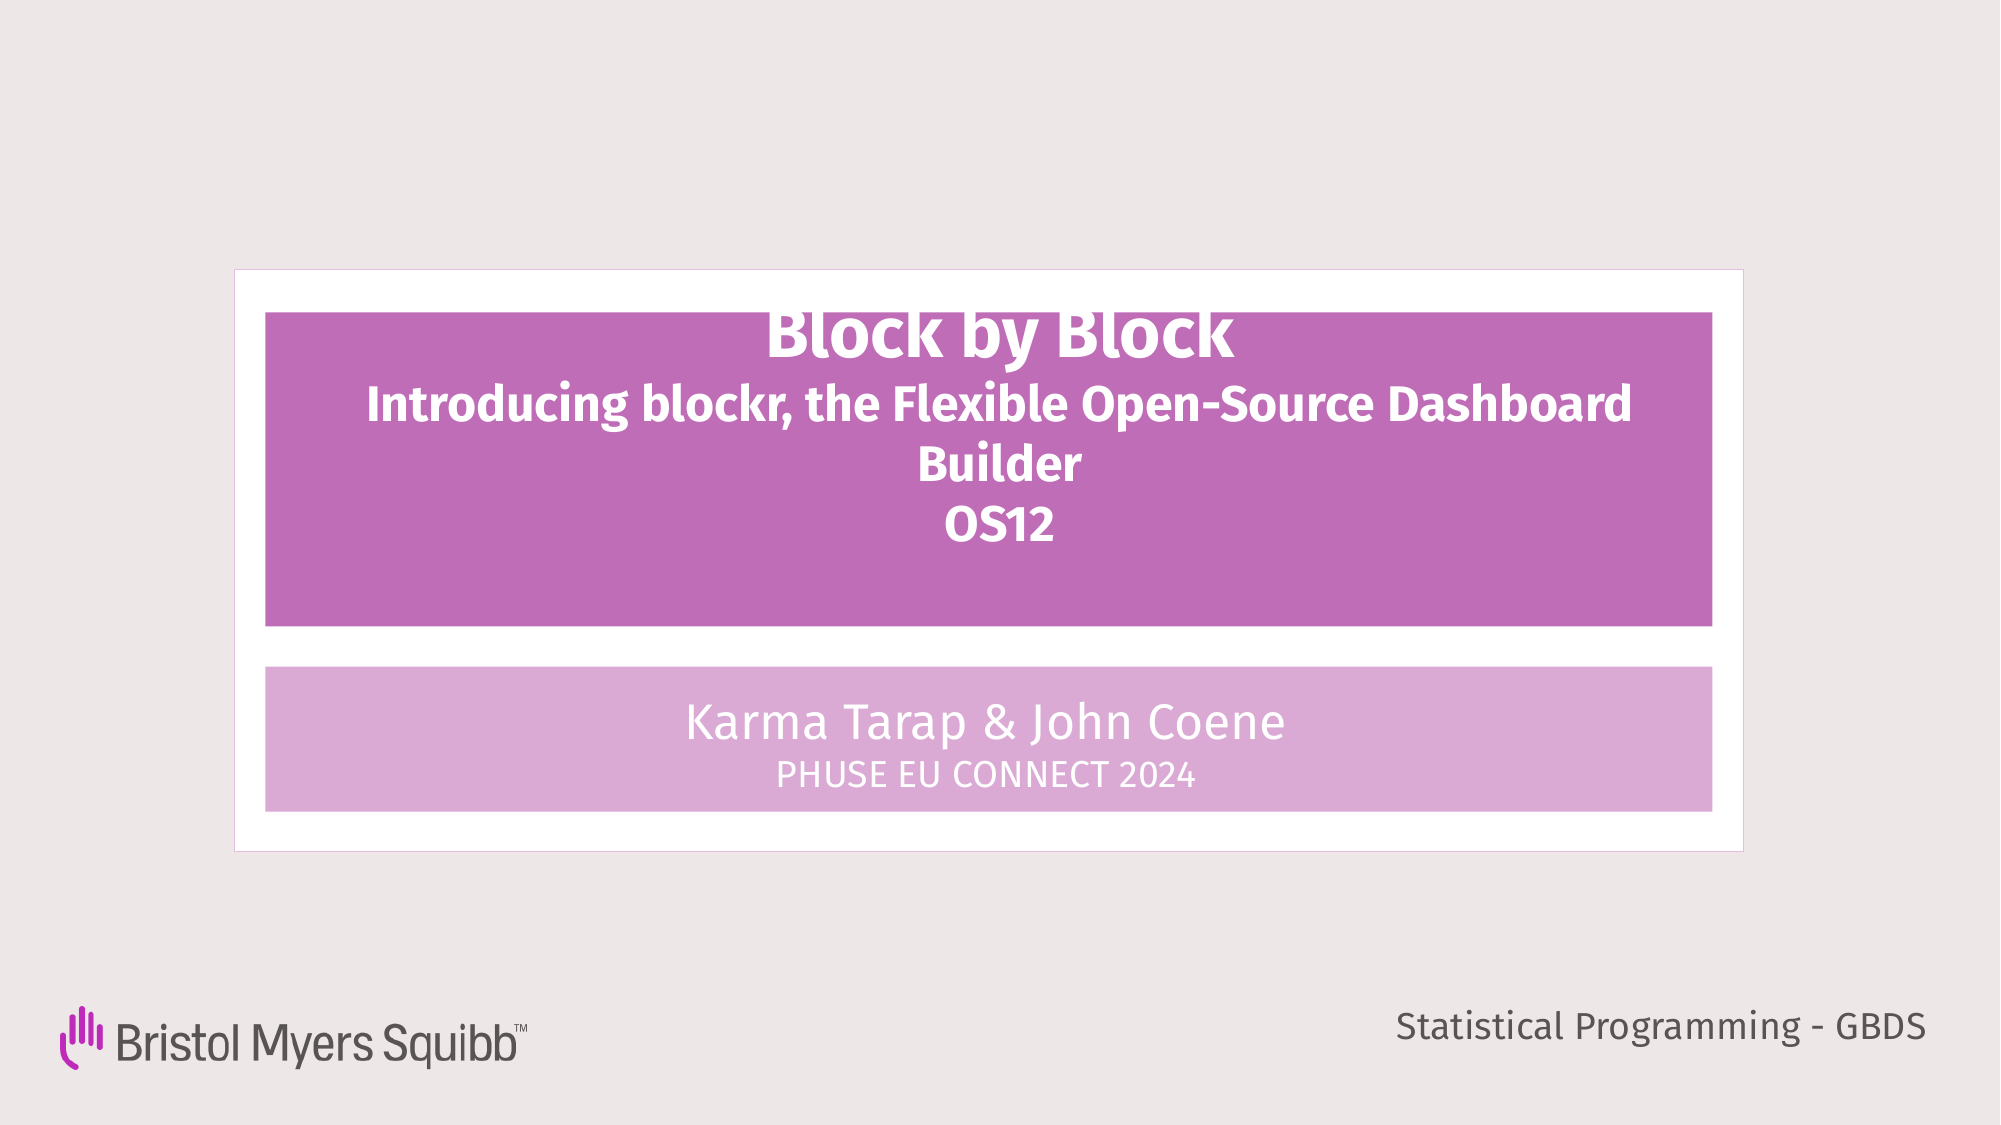

Block by Block
Introducing blockr, the Flexible Open-Source Dashboard Builder
OS12

Karma Tarap & John Coene
PHUSE EU CONNECT 2024

Statistical Programming - GBDS